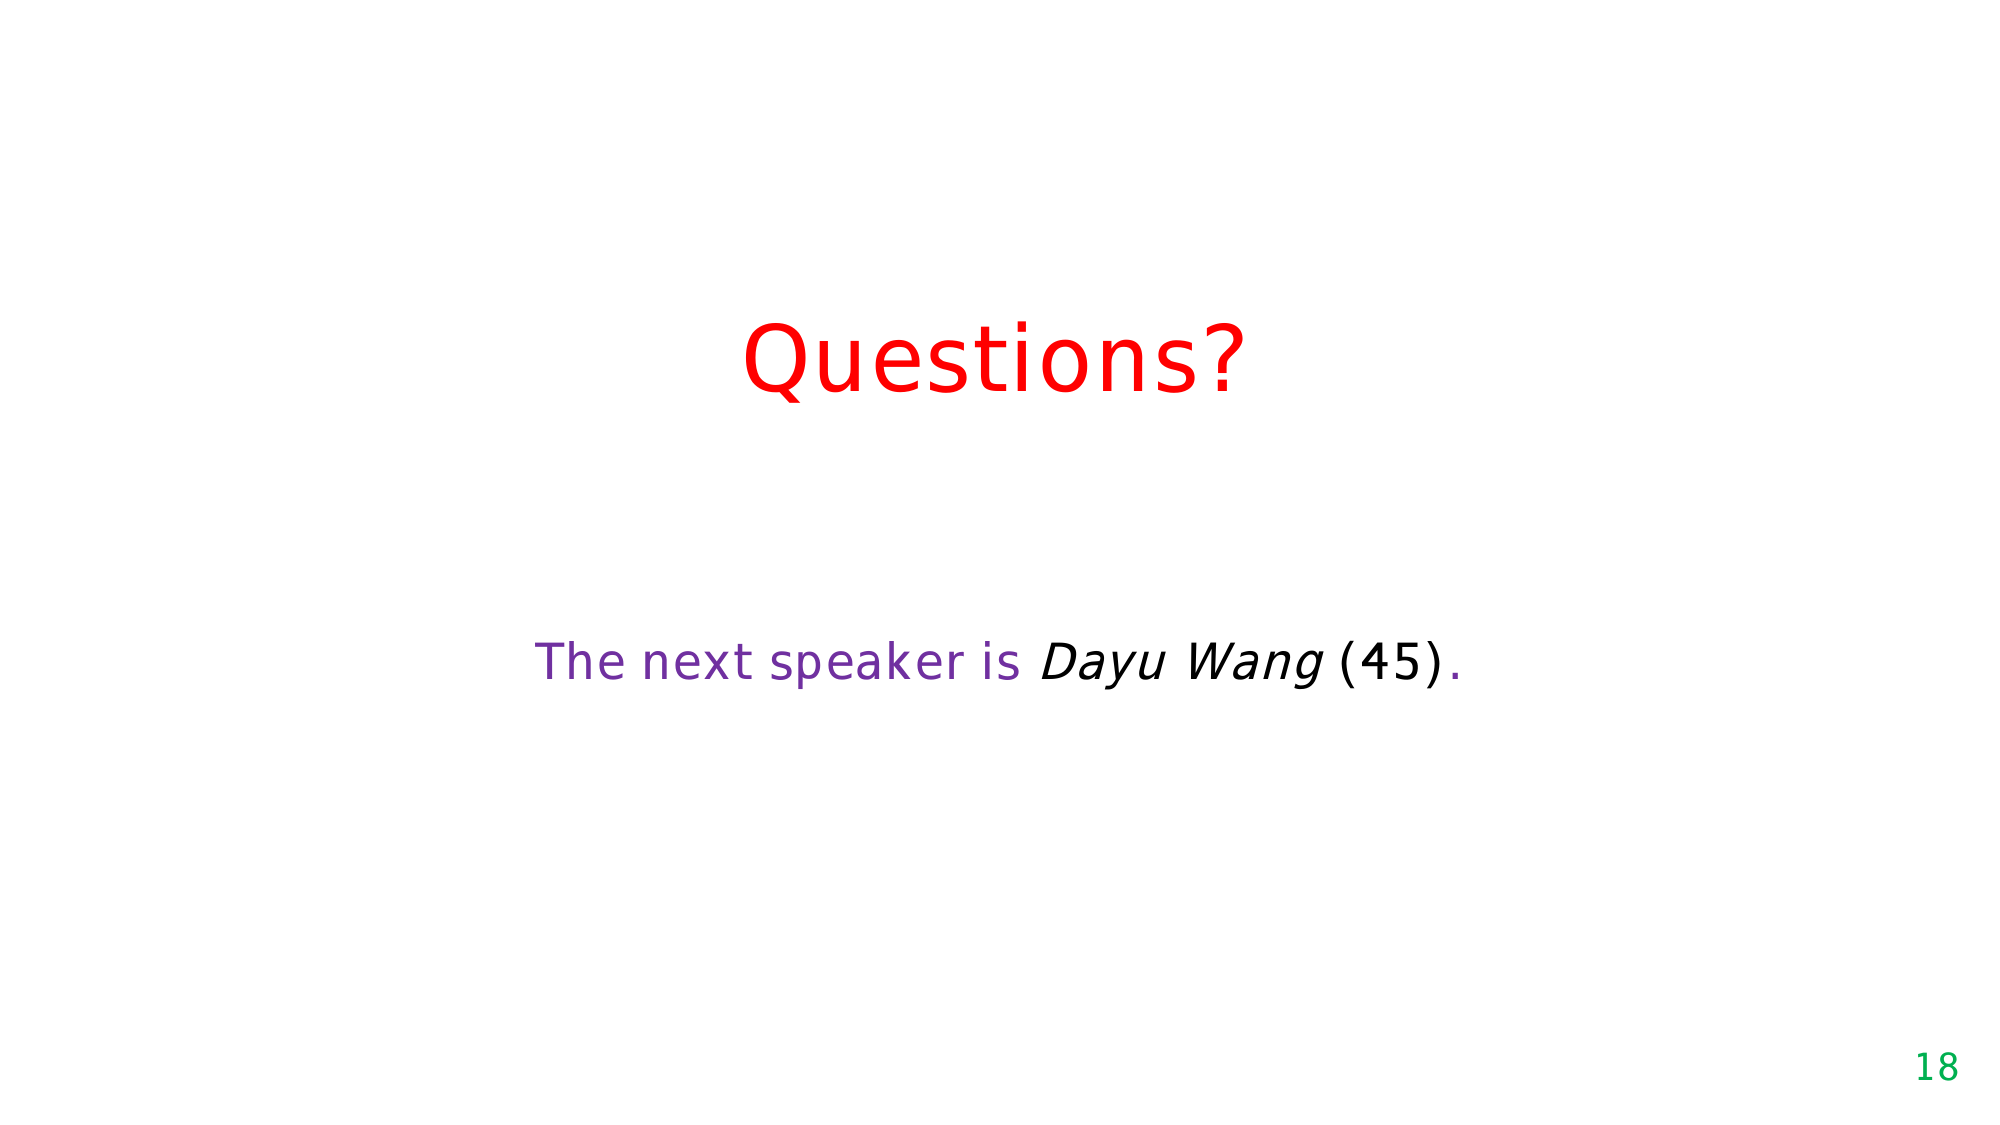

#
Questions?

The next speaker is Dayu Wang (45).
18